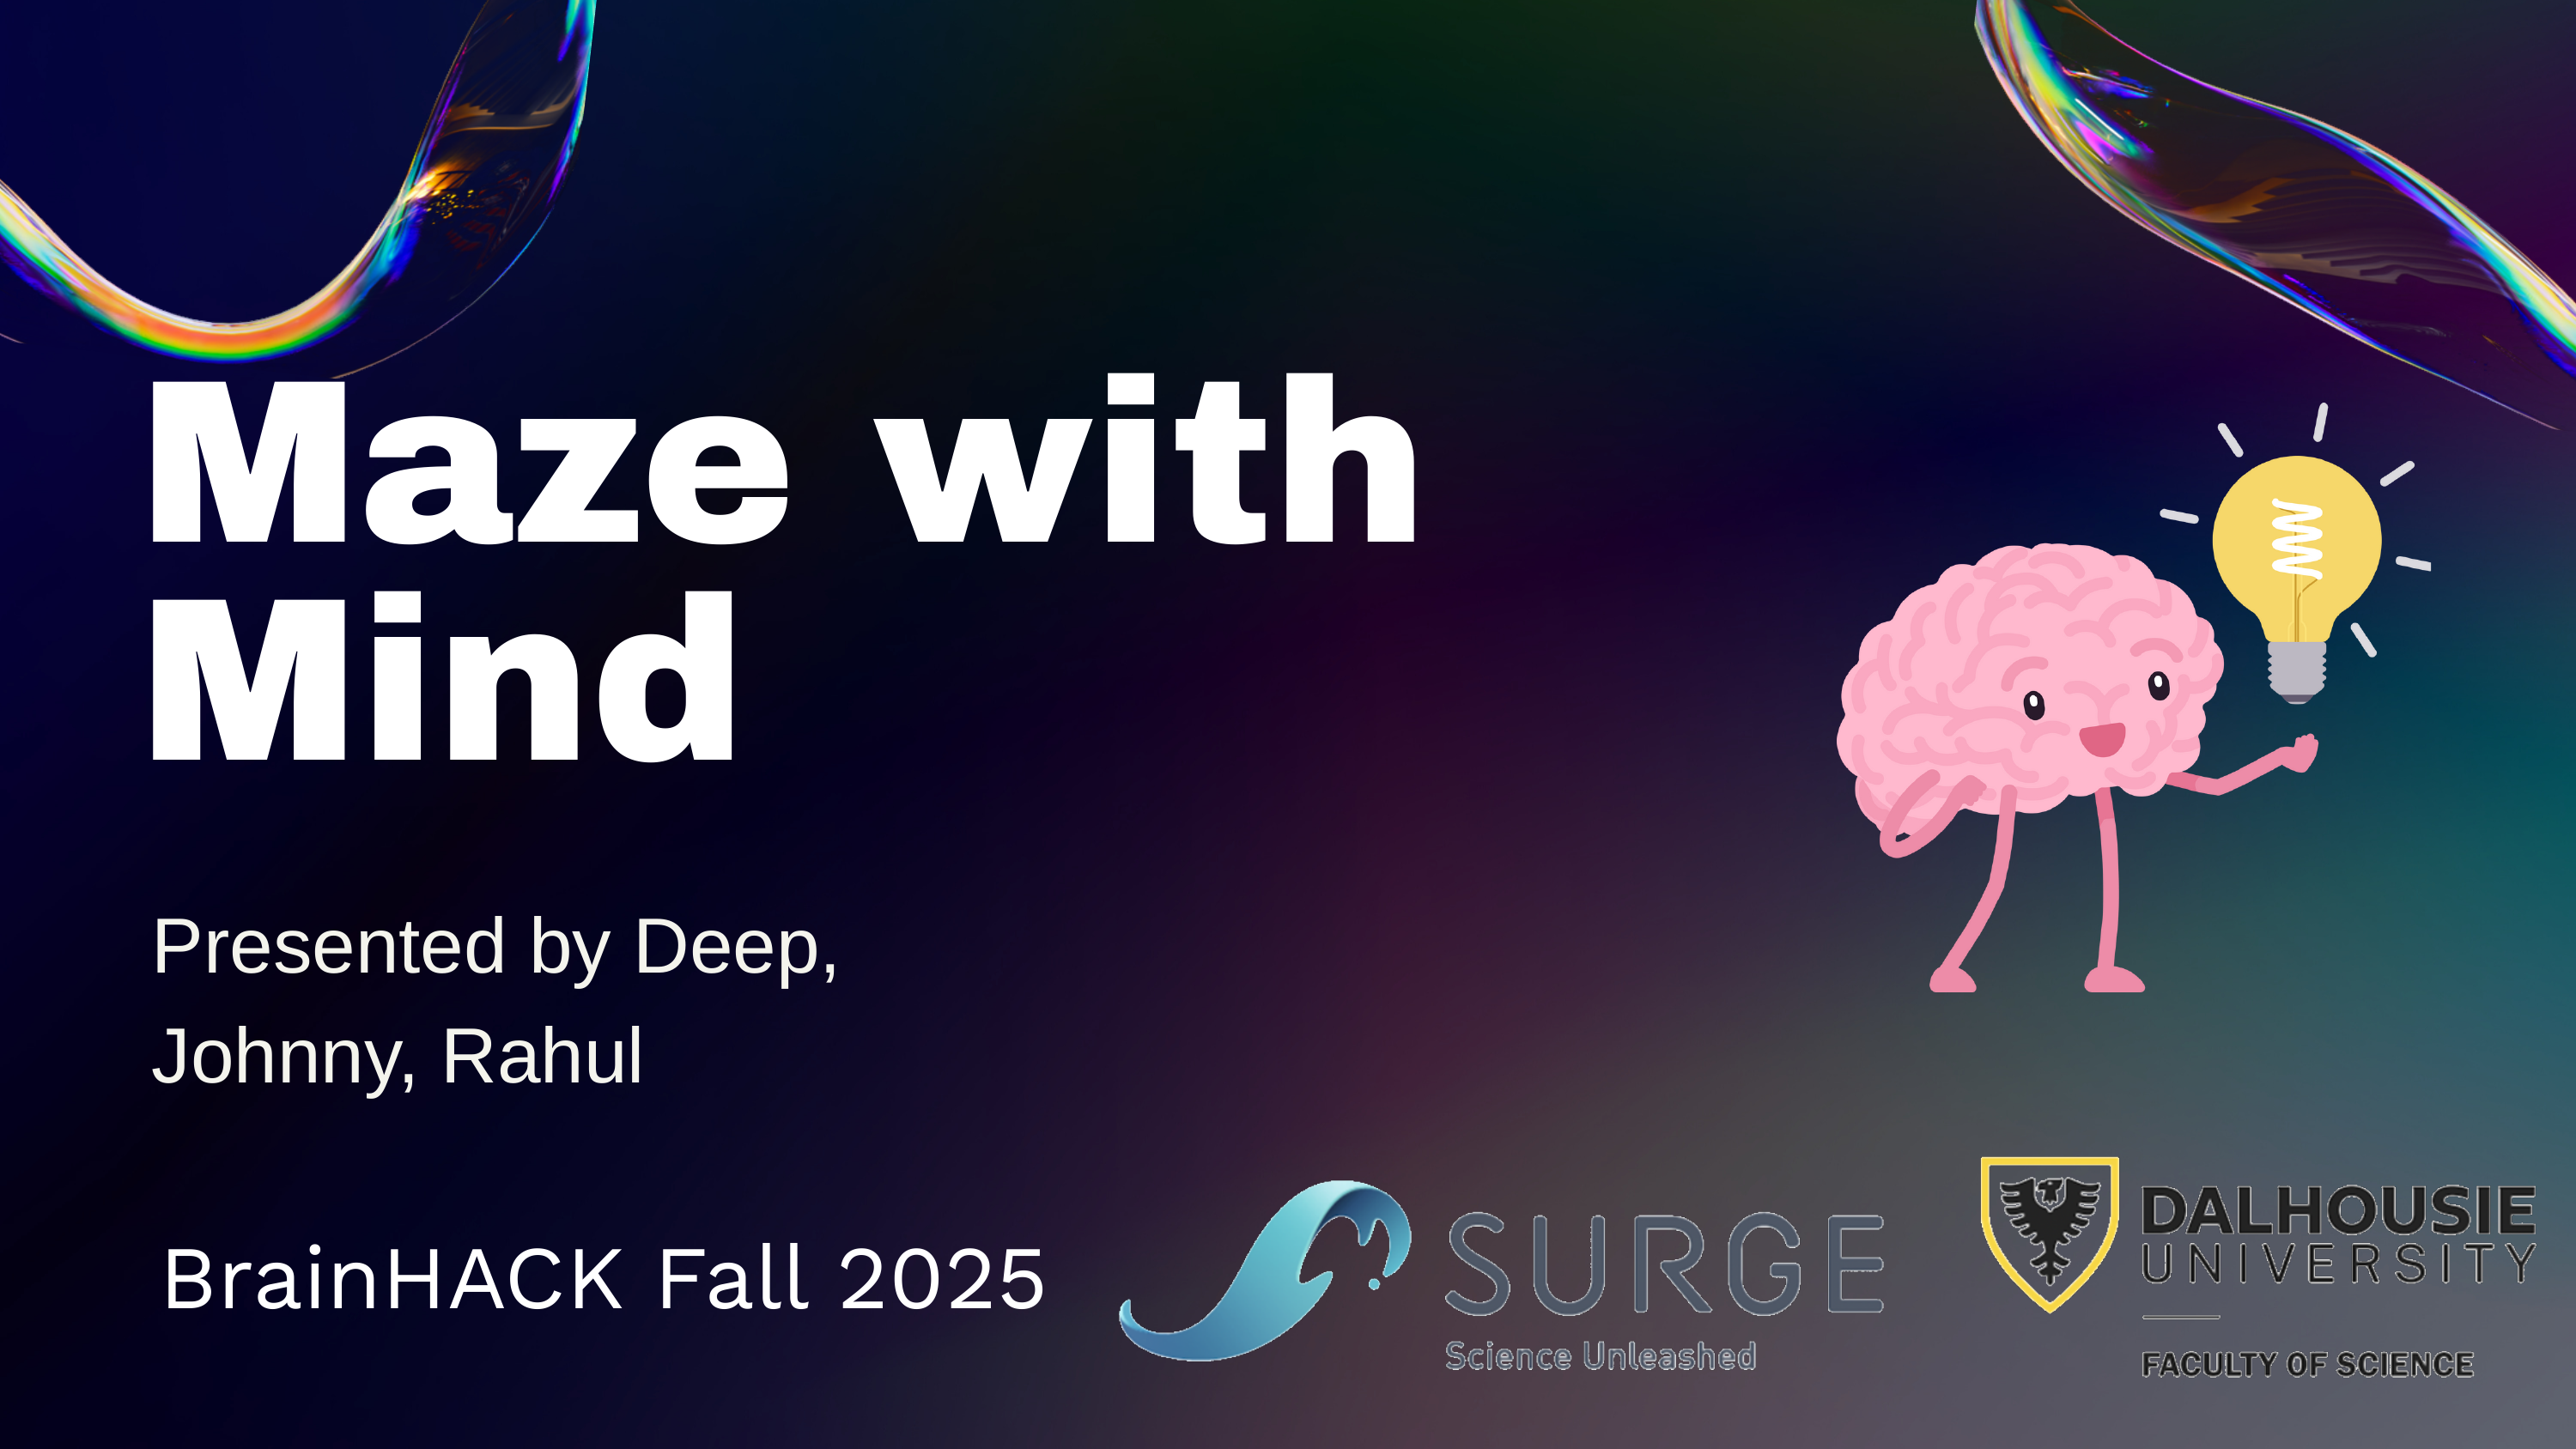

Maze with Mind

Presented by Deep, Johnny, Rahul

BrainHACK Fall 2025